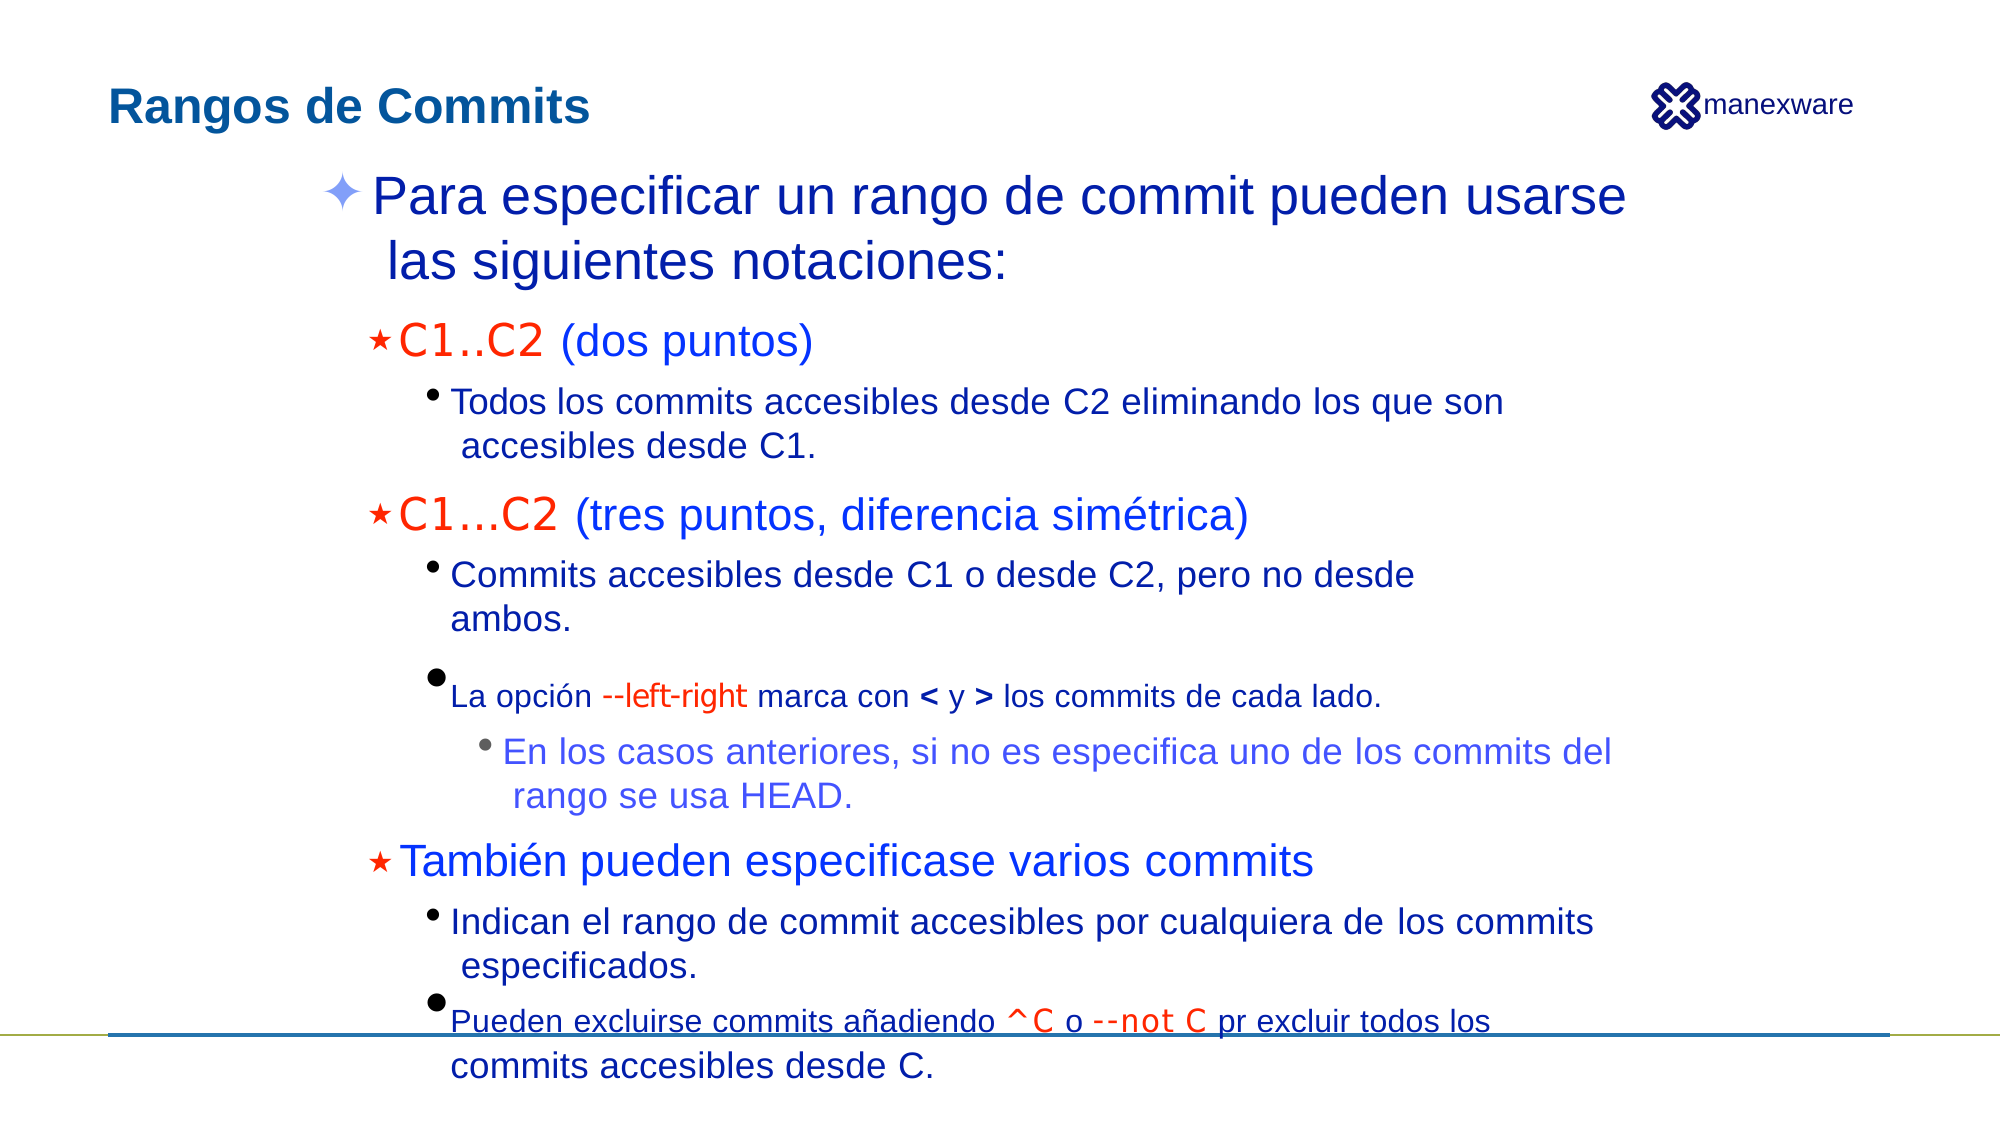

# Rangos de Commits
Para especificar un rango de commit pueden usarse  las siguientes notaciones:
★ C1..C2 (dos puntos)
Todos los commits accesibles desde C2 eliminando los que son  accesibles desde C1.
★ C1...C2 (tres puntos, diferencia simétrica)
Commits accesibles desde C1 o desde C2, pero no desde ambos.
La opción --left-right marca con < y > los commits de cada lado.
En los casos anteriores, si no es especifica uno de los commits del  rango se usa HEAD.
★ También pueden especificase varios commits
Indican el rango de commit accesibles por cualquiera de los commits  especificados.
Pueden excluirse commits añadiendo ^C o --not C pr excluir todos los  commits accesibles desde C.